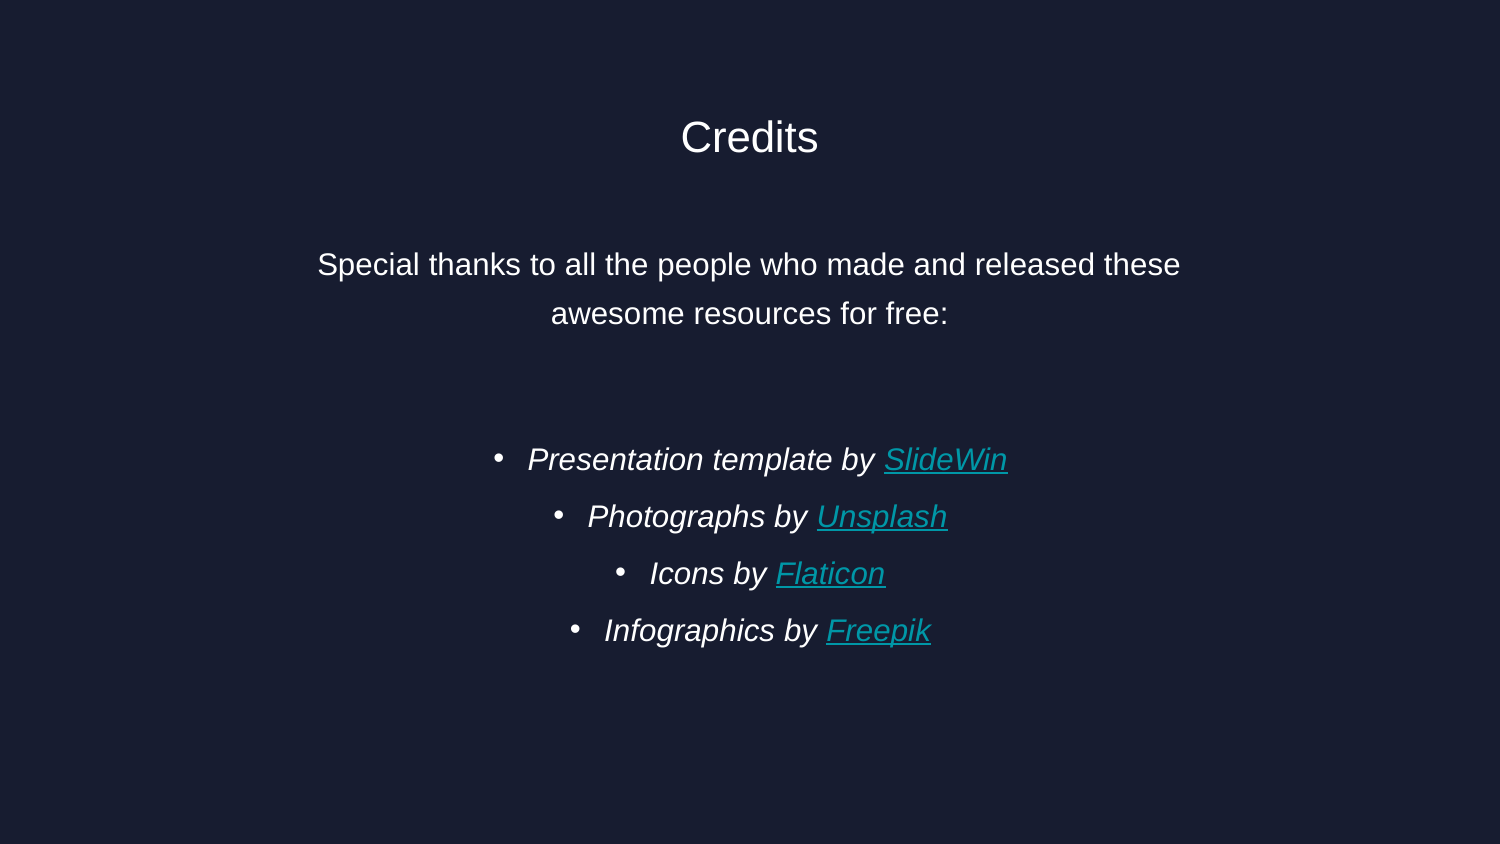

Credits
Special thanks to all the people who made and released these awesome resources for free:
Presentation template by SlideWin
Photographs by Unsplash
Icons by Flaticon
Infographics by Freepik